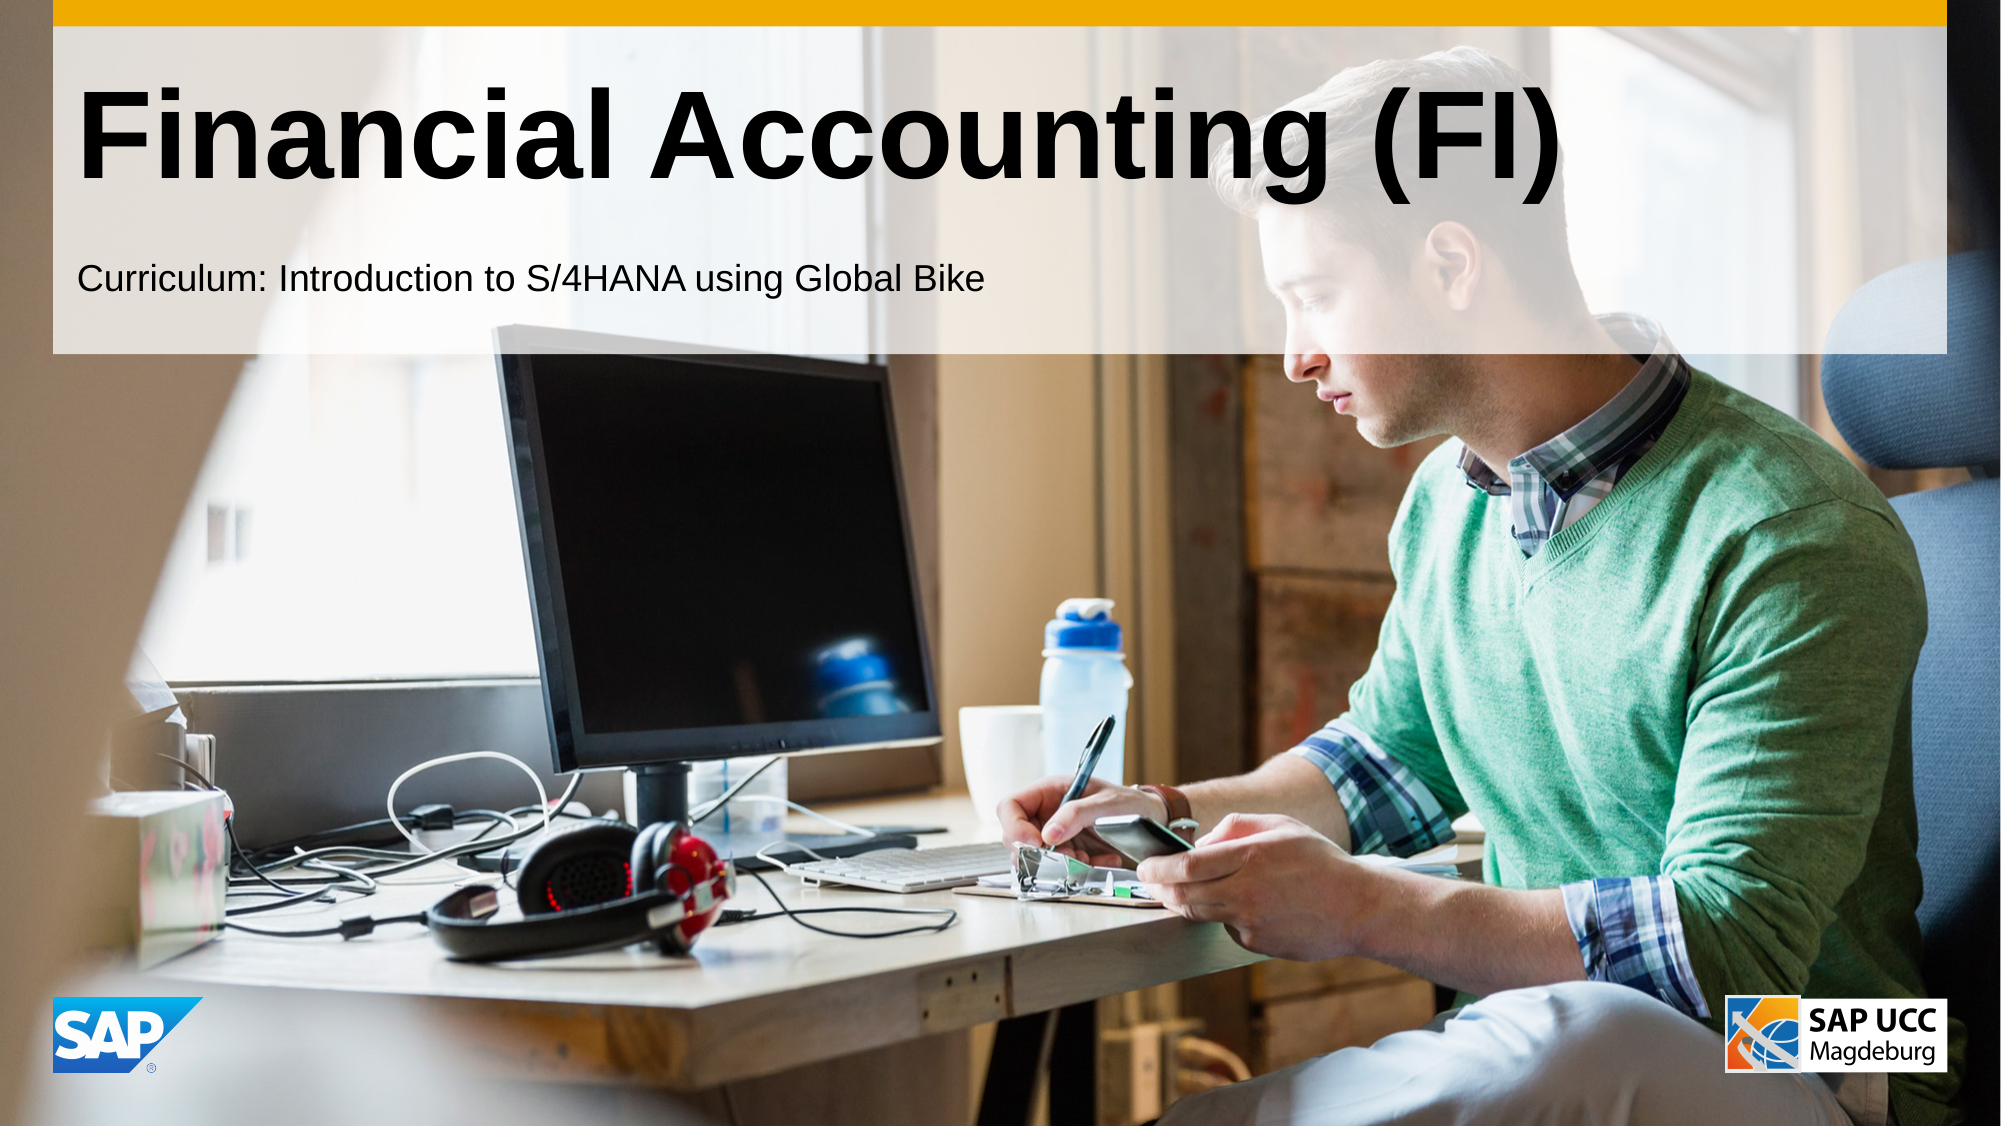

# Financial Accounting (FI)
Curriculum: Introduction to S/4HANA using Global Bike